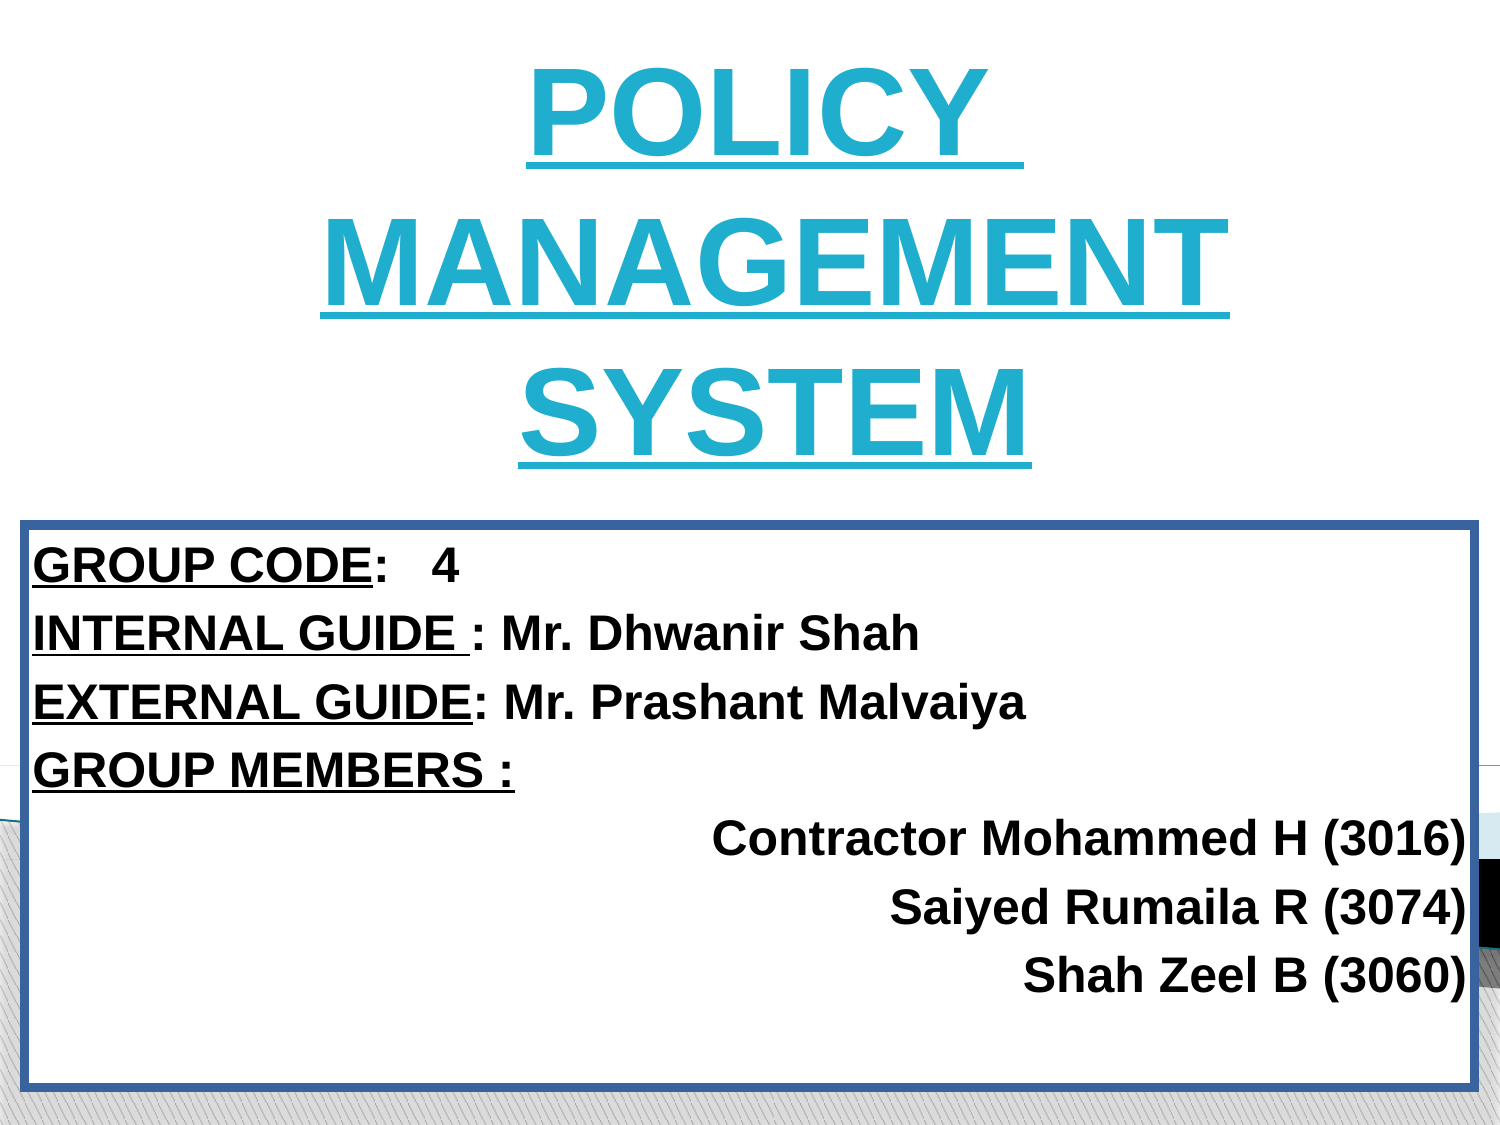

# POLICY  MANAGEMENT SYSTEM
GROUP CODE:   4
INTERNAL GUIDE : Mr. Dhwanir Shah
EXTERNAL GUIDE: Mr. Prashant Malvaiya
GROUP MEMBERS :
Contractor Mohammed H (3016)
Saiyed Rumaila R (3074)
Shah Zeel B (3060)